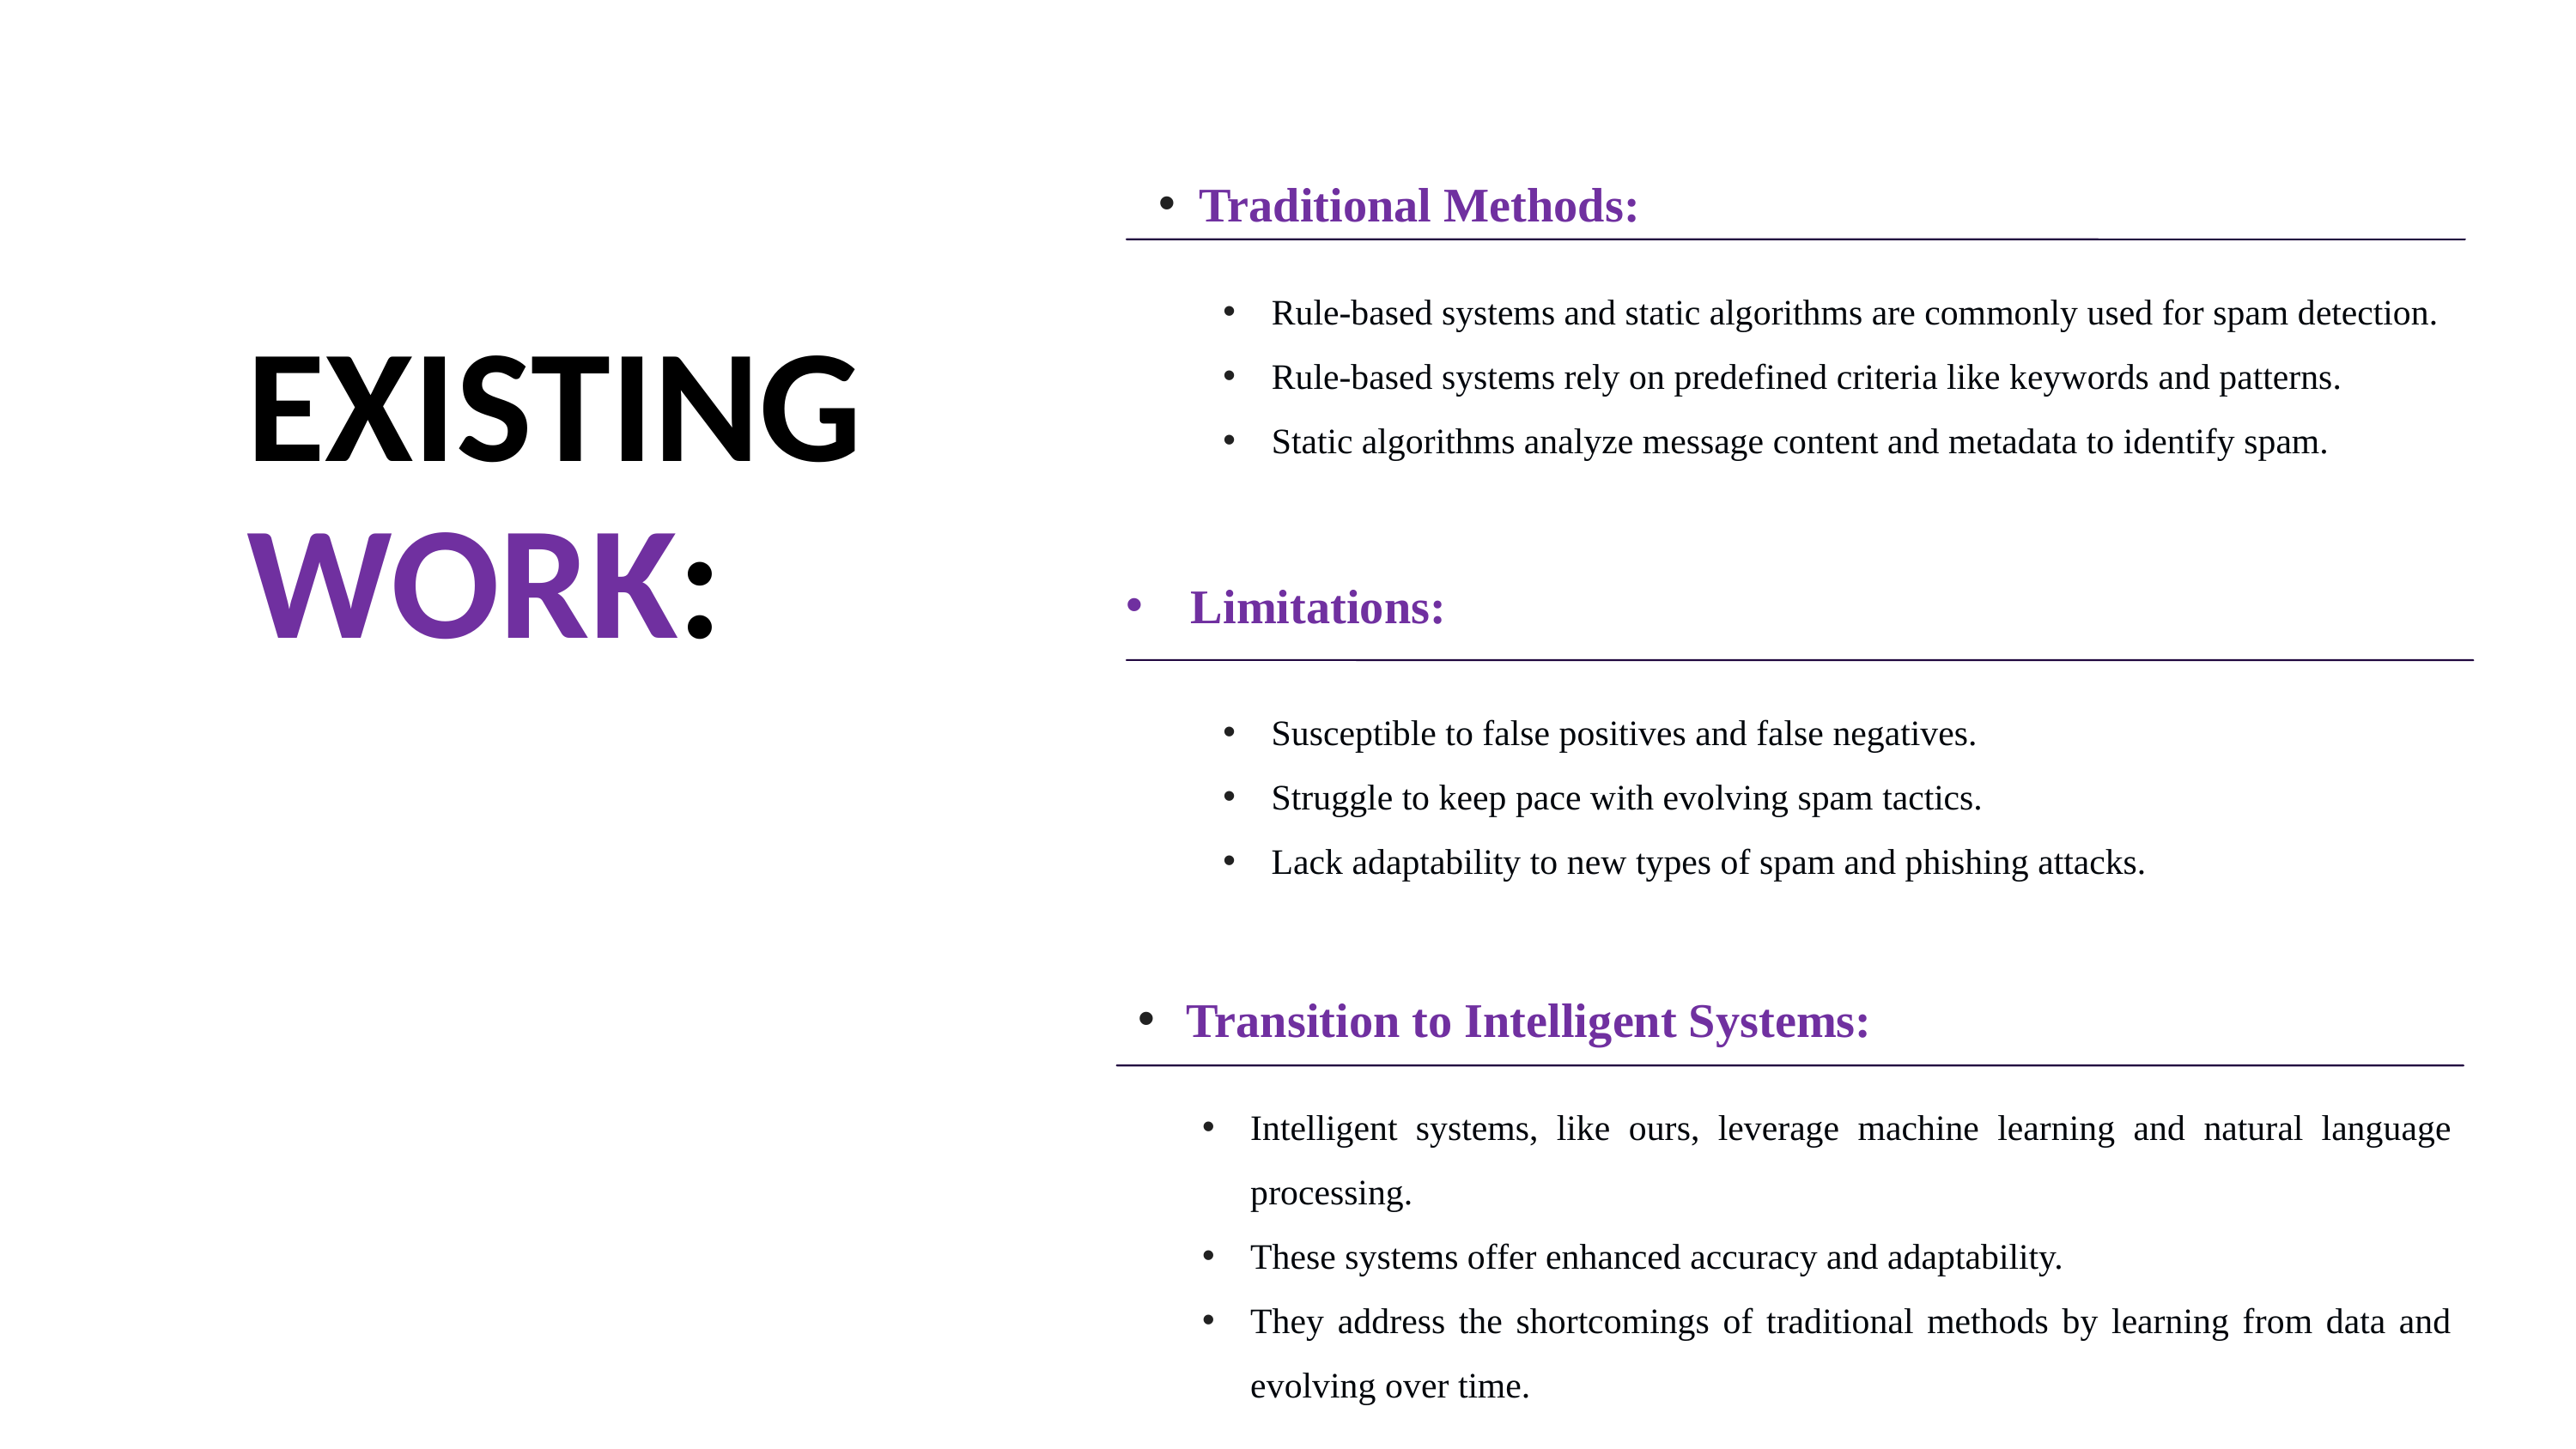

Traditional Methods:

Rule-based systems and static algorithms are commonly used for spam detection.
Rule-based systems rely on predefined criteria like keywords and patterns.
Static algorithms analyze message content and metadata to identify spam.
EXISTING WORK:

Limitations:

Susceptible to false positives and false negatives.
Struggle to keep pace with evolving spam tactics.
Lack adaptability to new types of spam and phishing attacks.
Transition to Intelligent Systems:

Intelligent systems, like ours, leverage machine learning and natural language processing.
These systems offer enhanced accuracy and adaptability.
They address the shortcomings of traditional methods by learning from data and evolving over time.